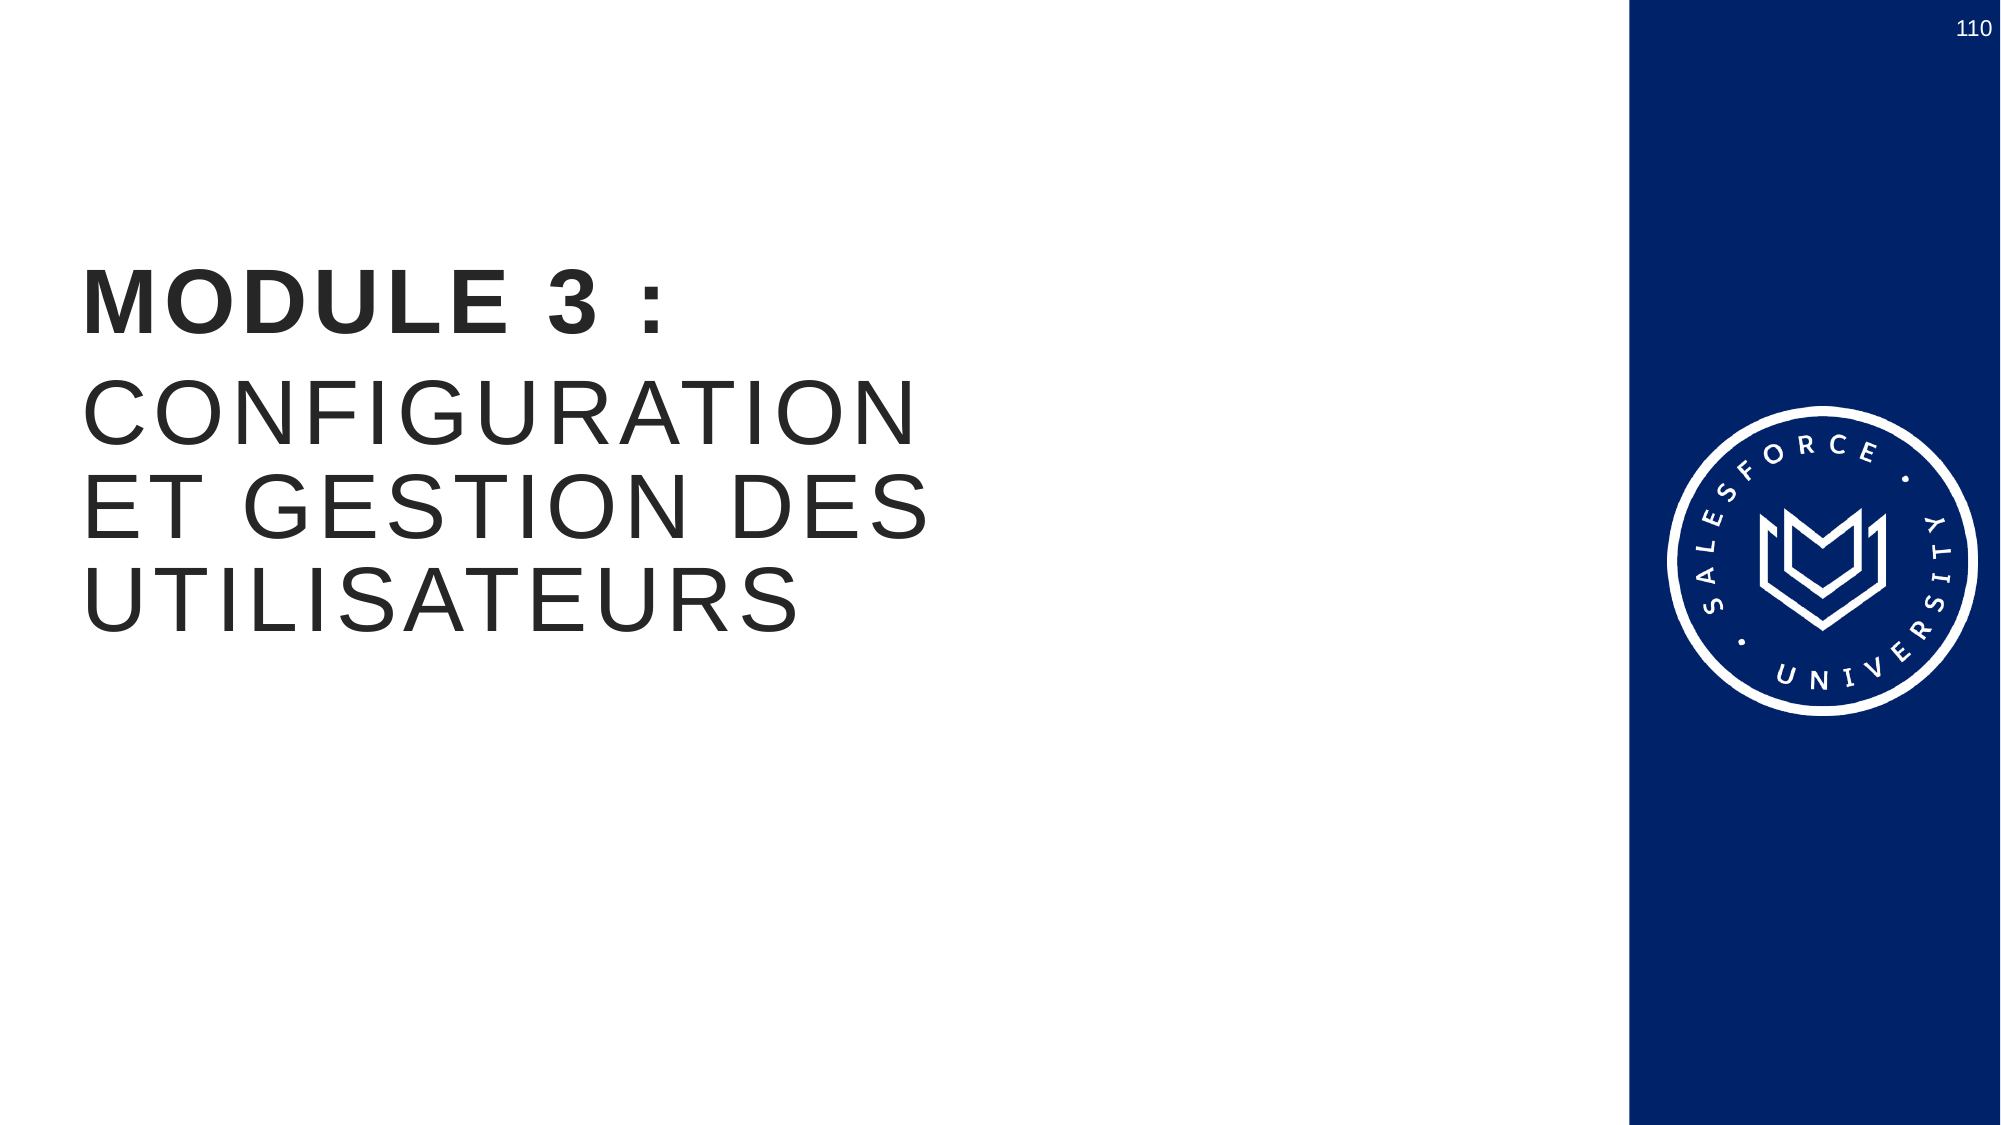

110
Module 3 :
Configuration
et gestion des utilisateurs